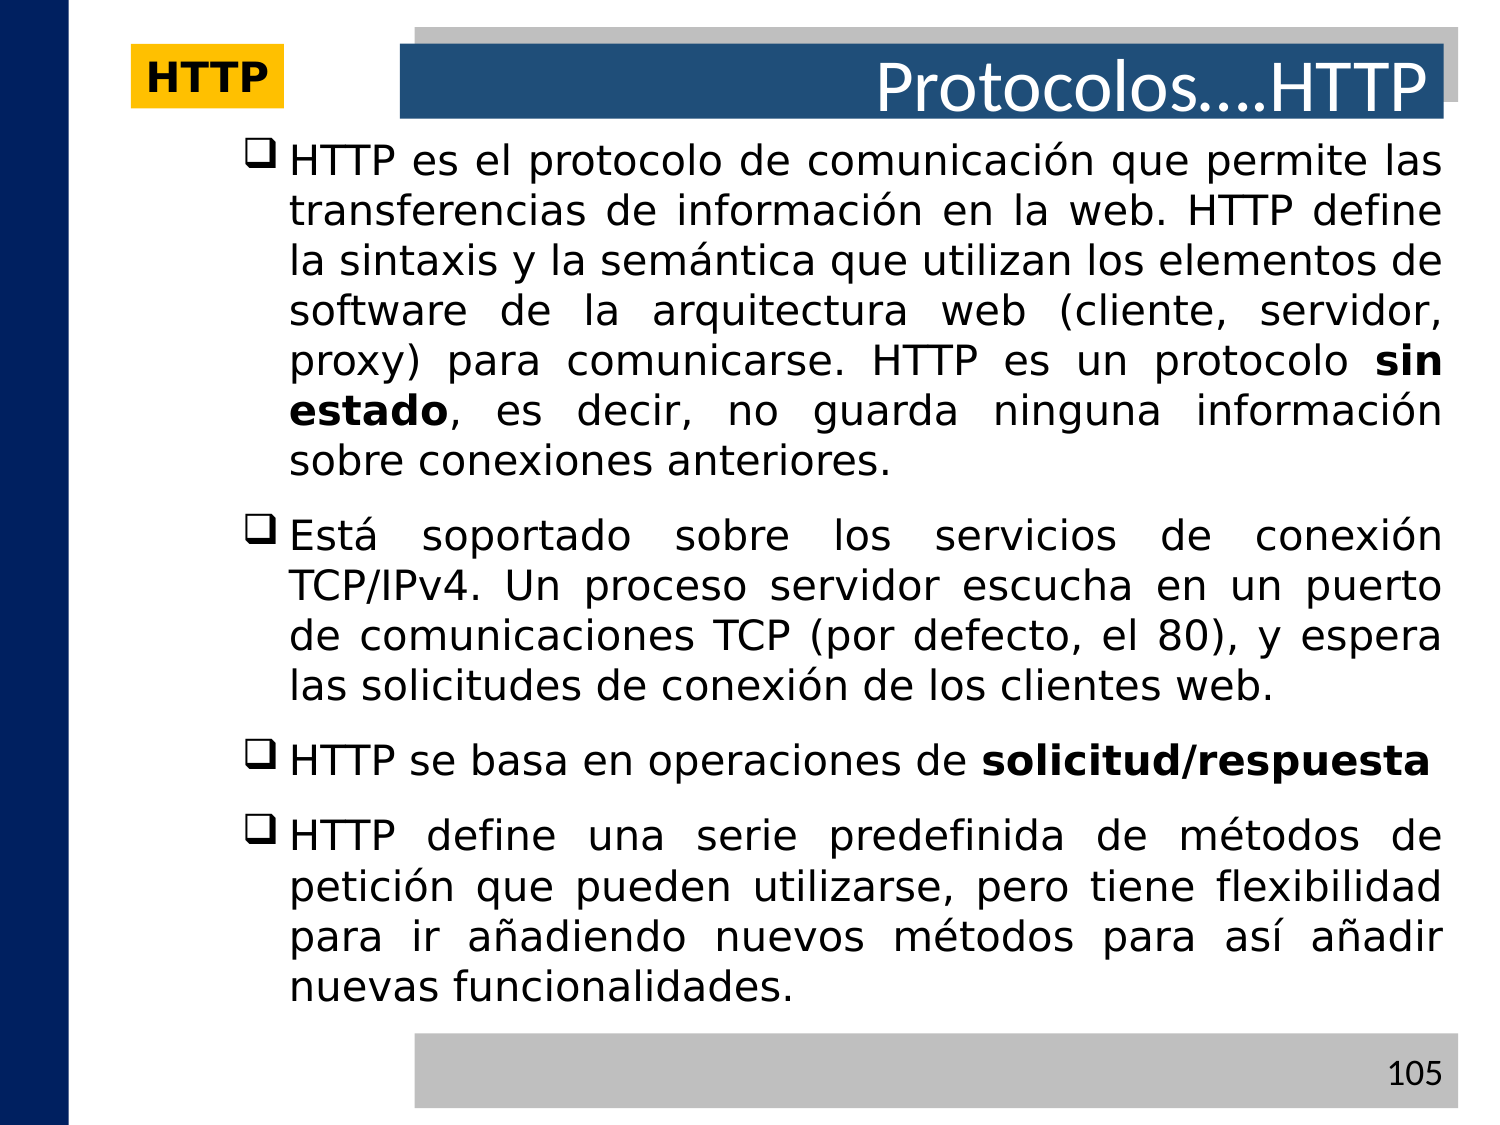

HTTP
Protocolos….HTTP
HTTP es el protocolo de comunicación que permite las transferencias de información en la web. HTTP define la sintaxis y la semántica que utilizan los elementos de software de la arquitectura web (cliente, servidor, proxy) para comunicarse. HTTP es un protocolo sin estado, es decir, no guarda ninguna información sobre conexiones anteriores.
Está soportado sobre los servicios de conexión TCP/IPv4. Un proceso servidor escucha en un puerto de comunicaciones TCP (por defecto, el 80), y espera las solicitudes de conexión de los clientes web.
HTTP se basa en operaciones de solicitud/respuesta
HTTP define una serie predefinida de métodos de petición que pueden utilizarse, pero tiene flexibilidad para ir añadiendo nuevos métodos para así añadir nuevas funcionalidades.
105